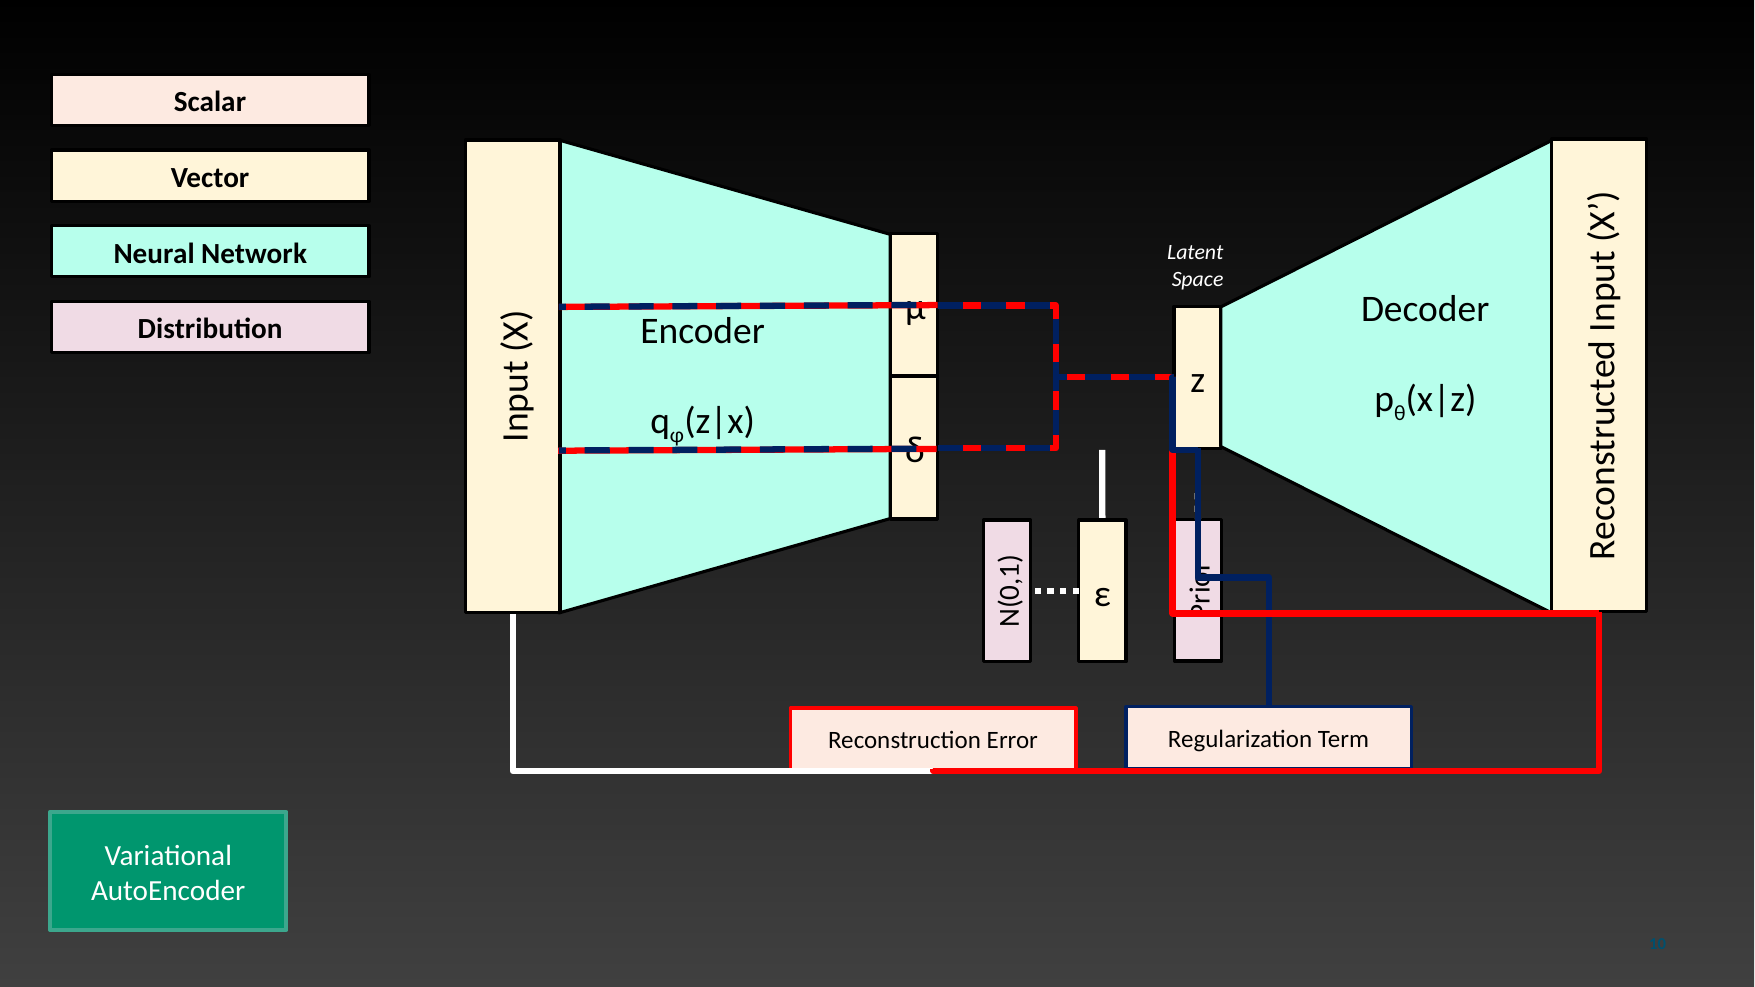

Scalar
Vector
Neural Network
Distribution
Reconstructed Input (X’)
Input (X)
Encoder

qφ(z|x)
Decoder

pθ(x|z)

µ
µ
Latent
Space
z
δ
δ2
Prior
N(0,1)
ε
Regularization Term
Reconstruction Error
Variational
AutoEncoder
10